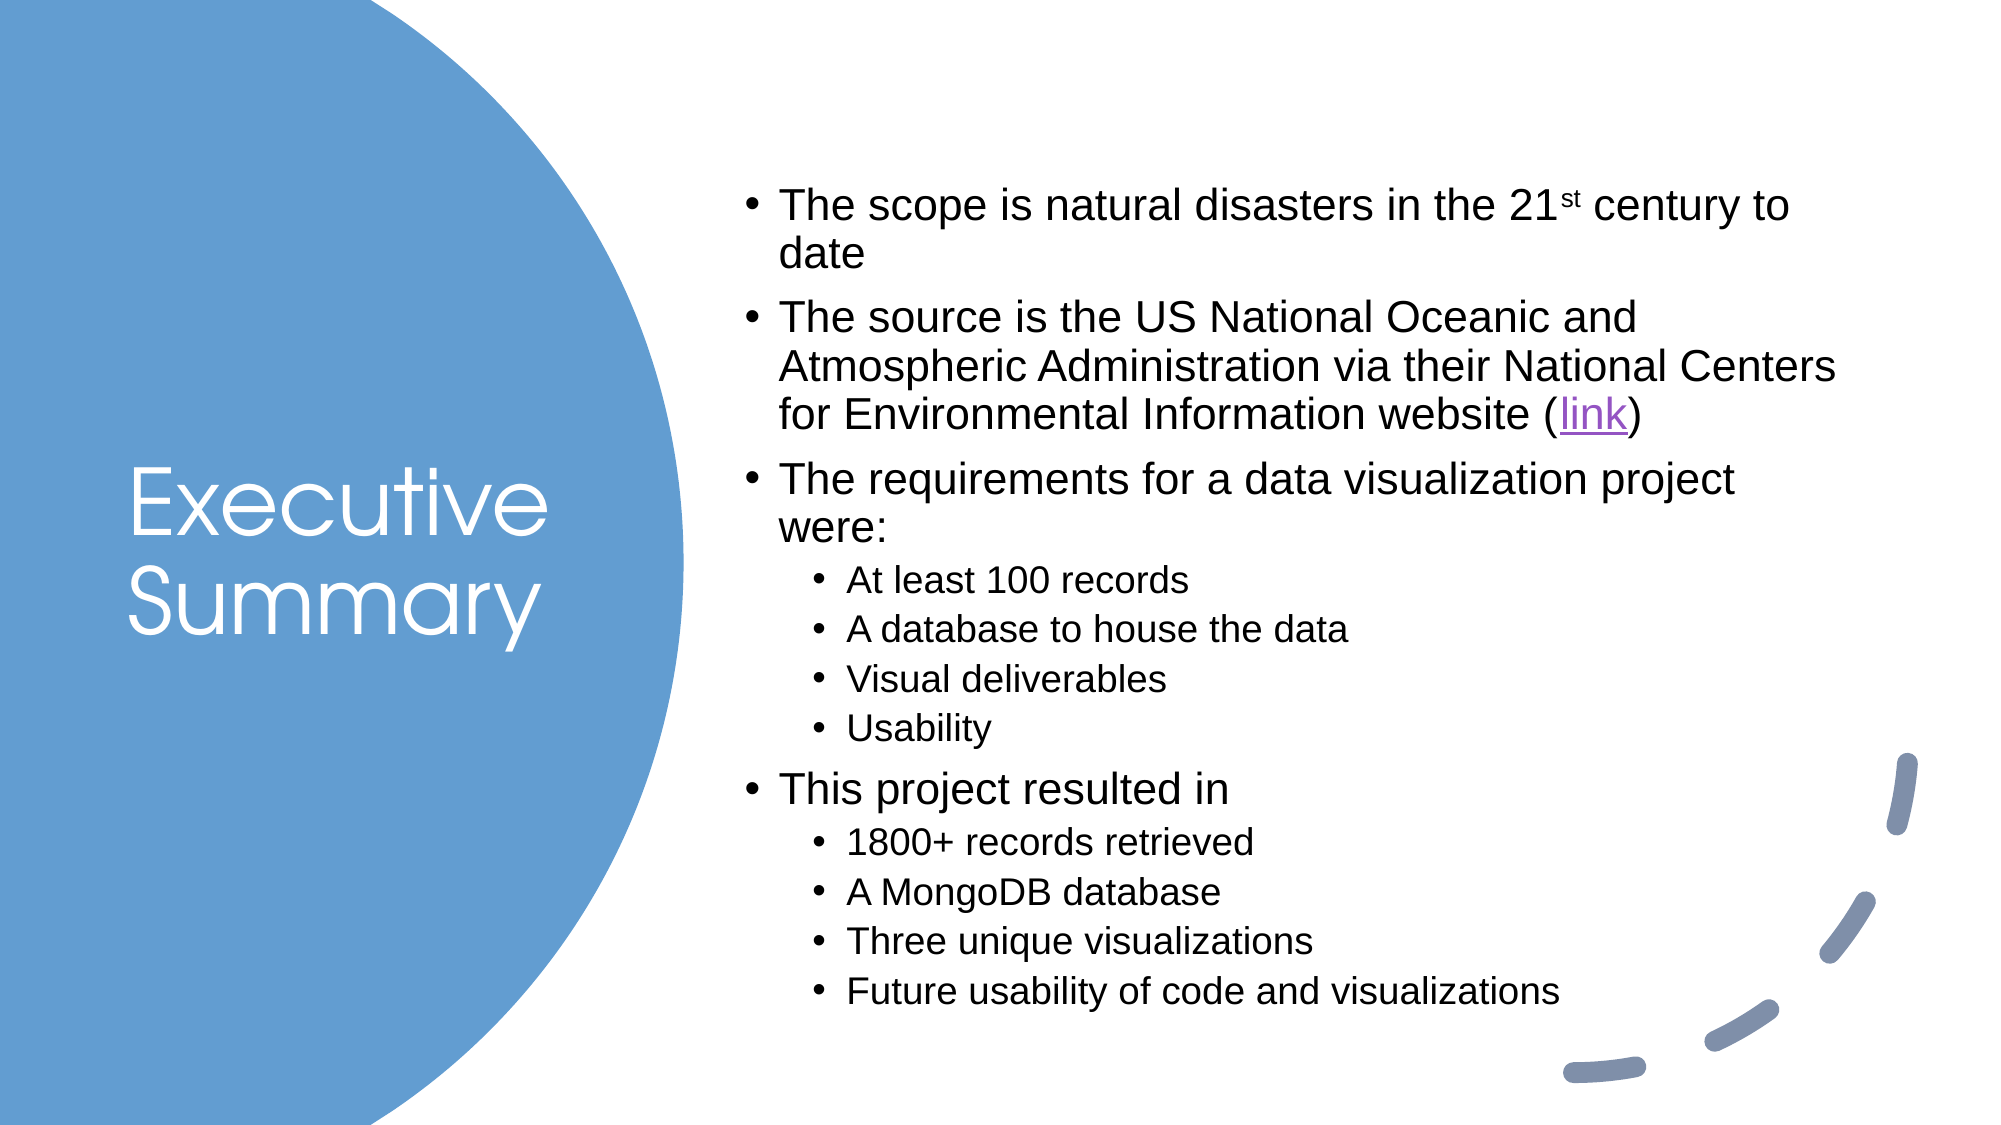

The scope is natural disasters in the 21st century to date
The source is the US National Oceanic and Atmospheric Administration via their National Centers for Environmental Information website (link)
The requirements for a data visualization project were:
At least 100 records
A database to house the data
Visual deliverables
Usability
This project resulted in
1800+ records retrieved
A MongoDB database
Three unique visualizations
Future usability of code and visualizations

# Executive Summary